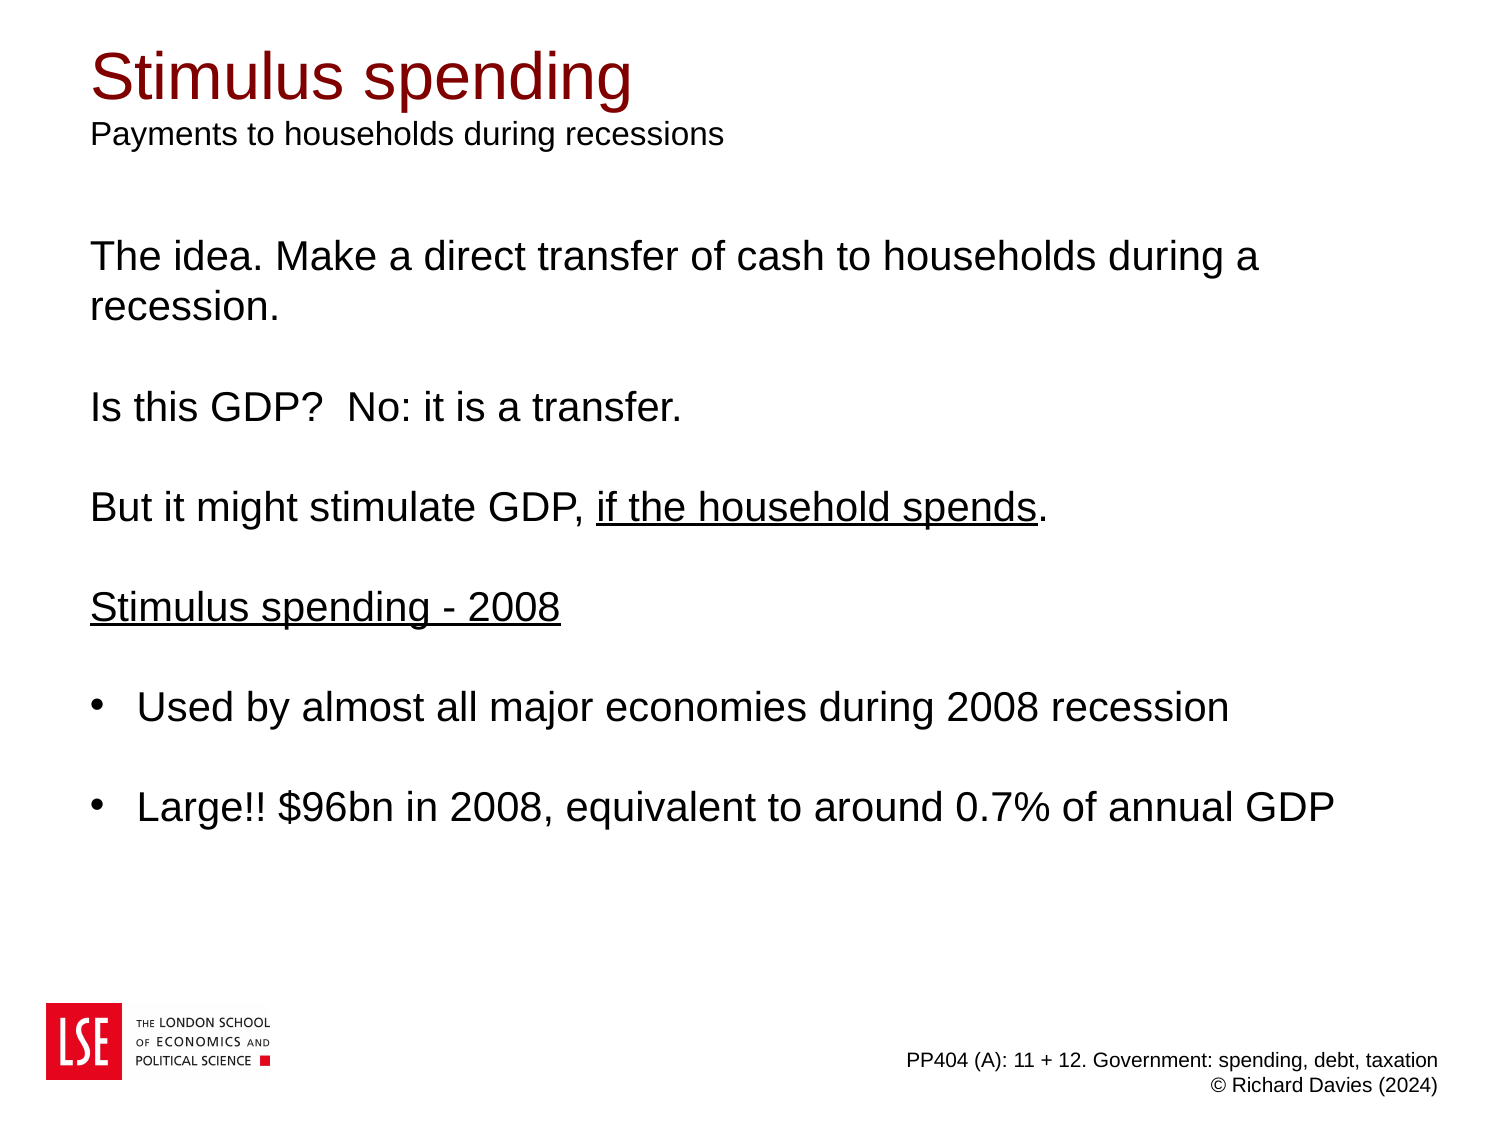

# Stimulus spending Payments to households during recessions

The idea. Make a direct transfer of cash to households during a recession.

Is this GDP?  No: it is a transfer.

But it might stimulate GDP, if the household spends.

Stimulus spending - 2008

Used by almost all major economies during 2008 recession

Large!! $96bn in 2008, equivalent to around 0.7% of annual GDP